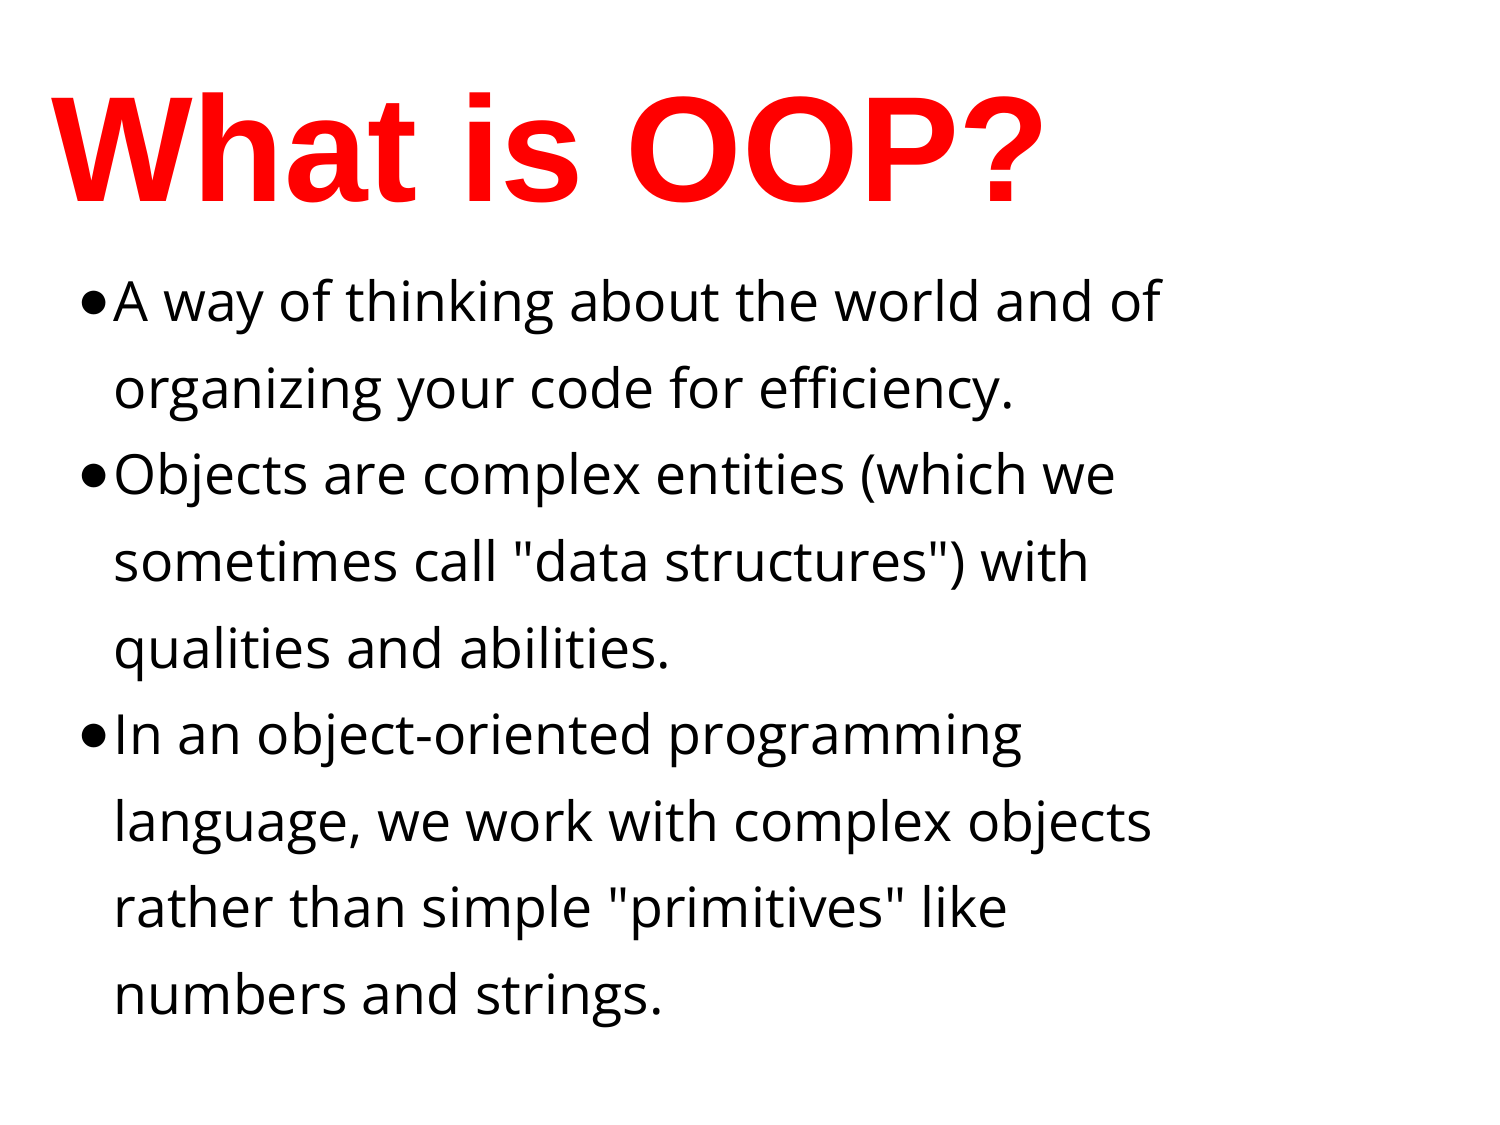

# What is OOP?
A way of thinking about the world and of organizing your code for efficiency.
Objects are complex entities (which we sometimes call "data structures") with qualities and abilities.
In an object-oriented programming language, we work with complex objects rather than simple "primitives" like numbers and strings.